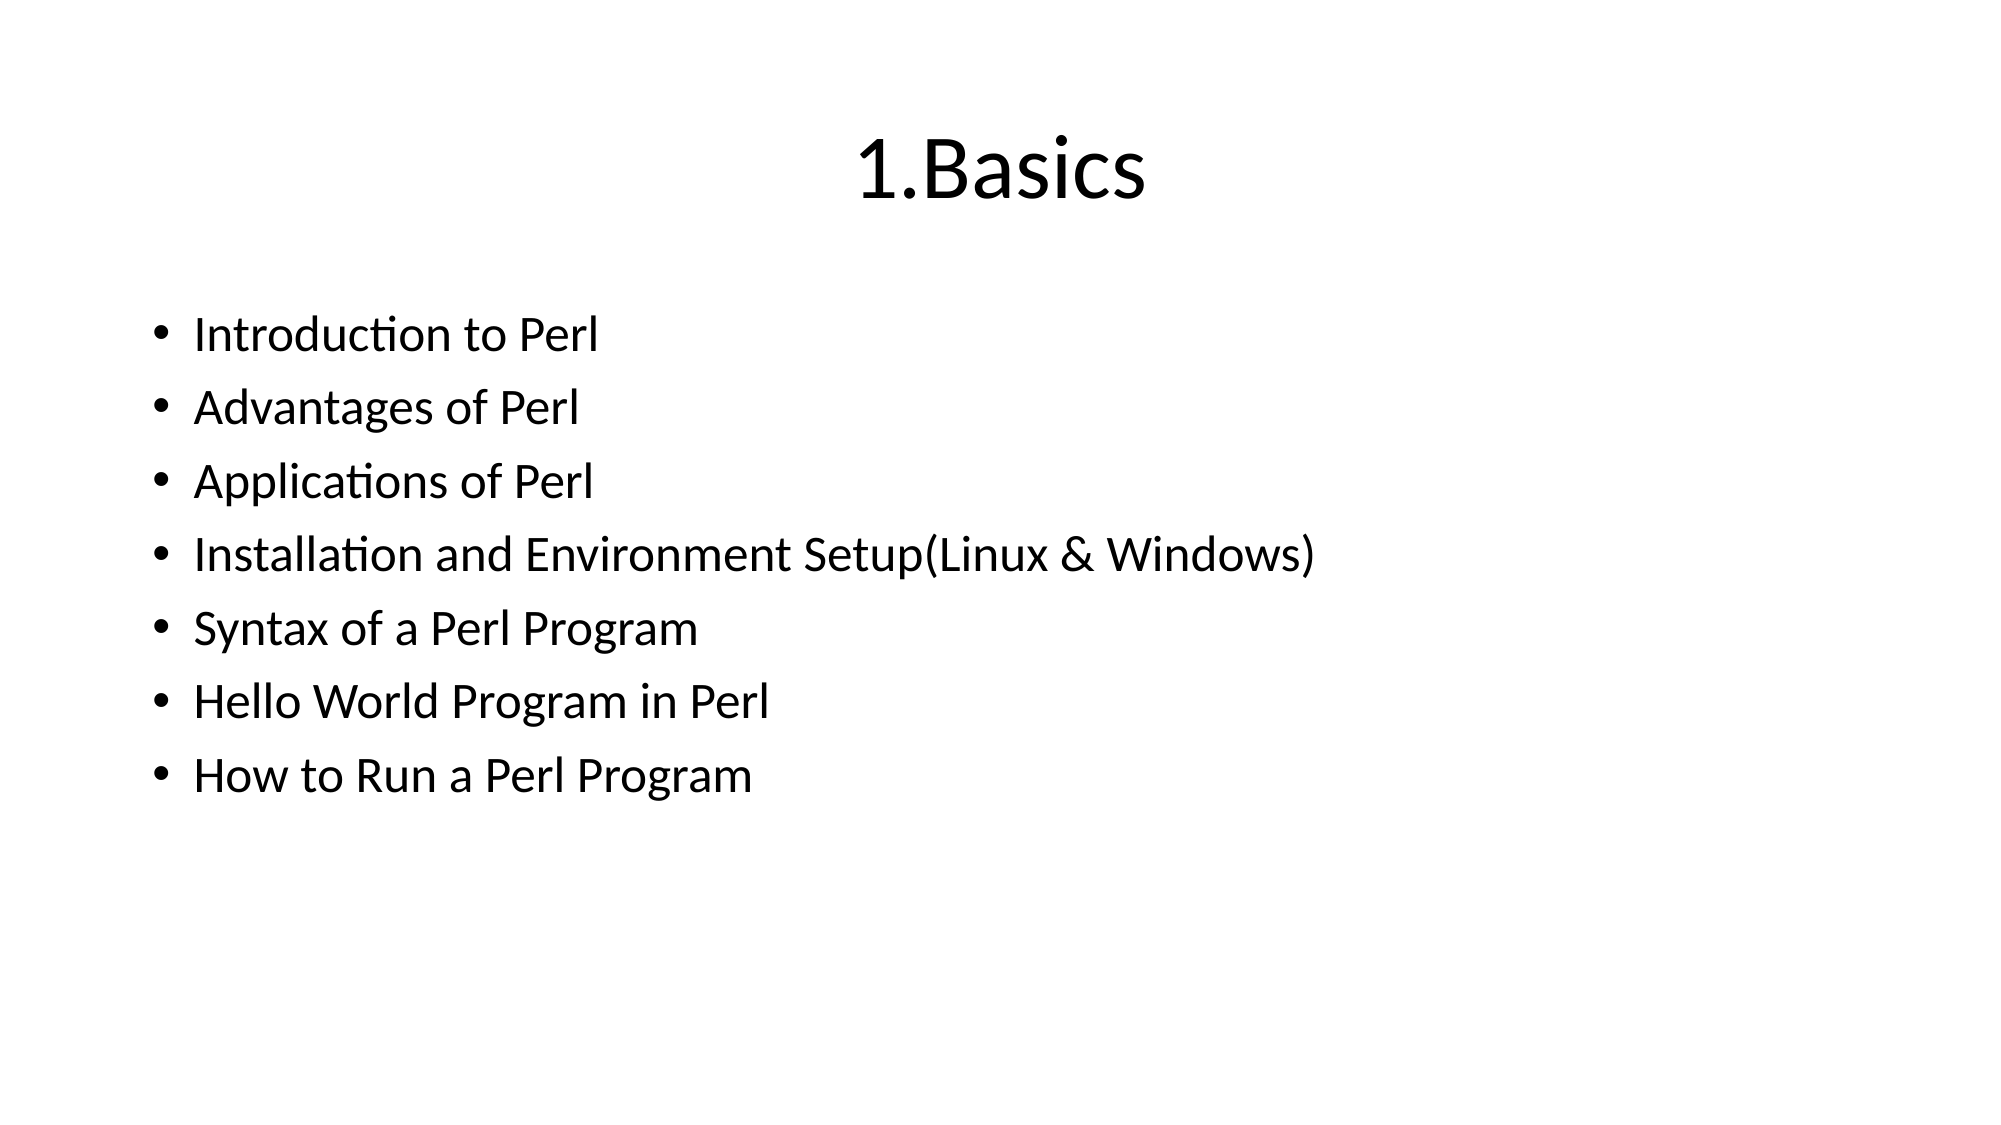

# 1.Basics
Introduction to Perl
Advantages of Perl
Applications of Perl
Installation and Environment Setup(Linux & Windows)
Syntax of a Perl Program
Hello World Program in Perl
How to Run a Perl Program